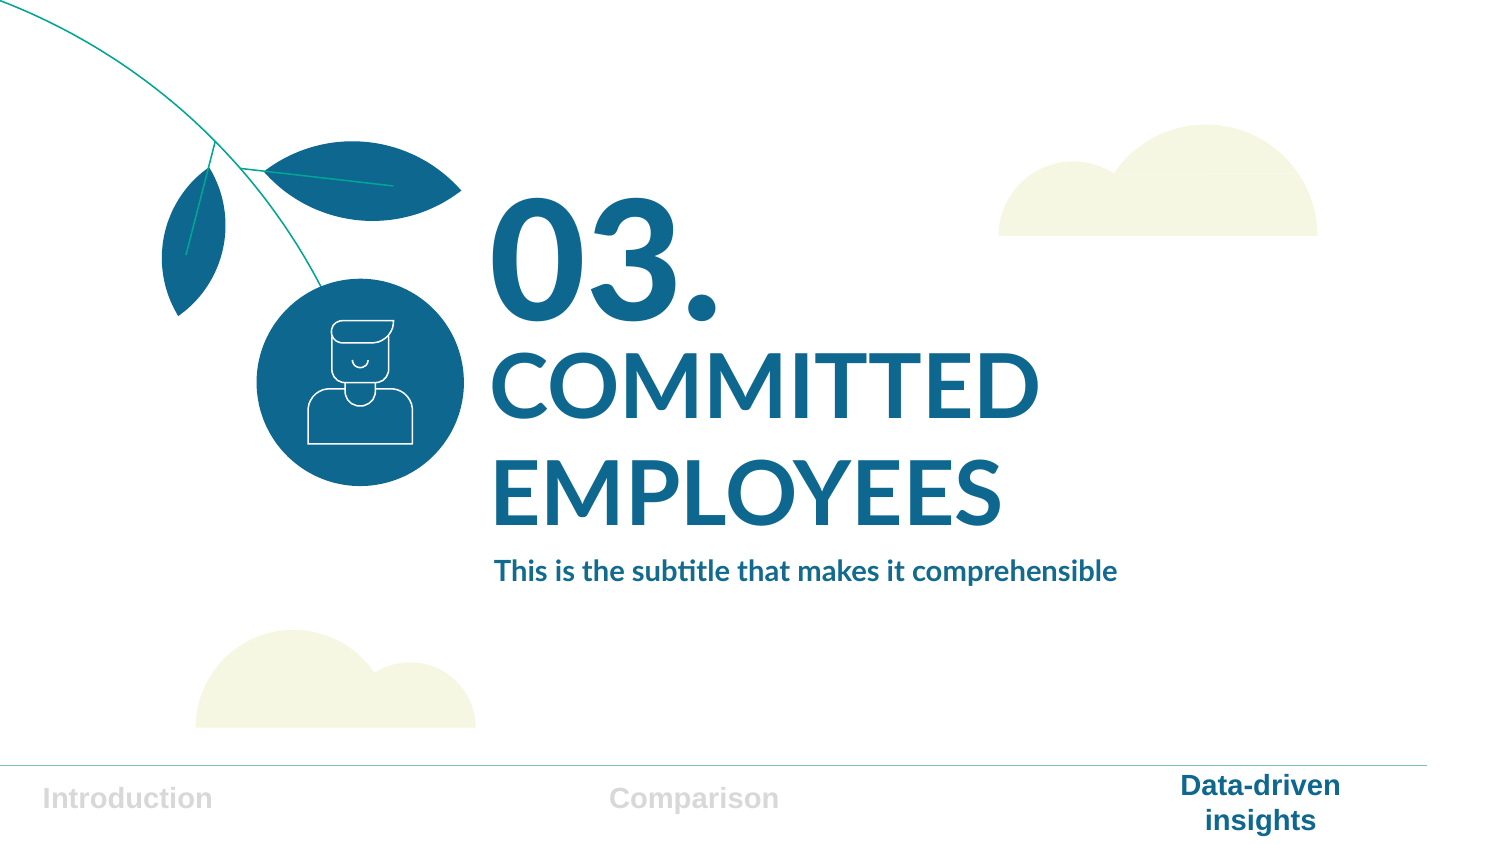

03.

# COMMITTED EMPLOYEES
This is the subtitle that makes it comprehensible